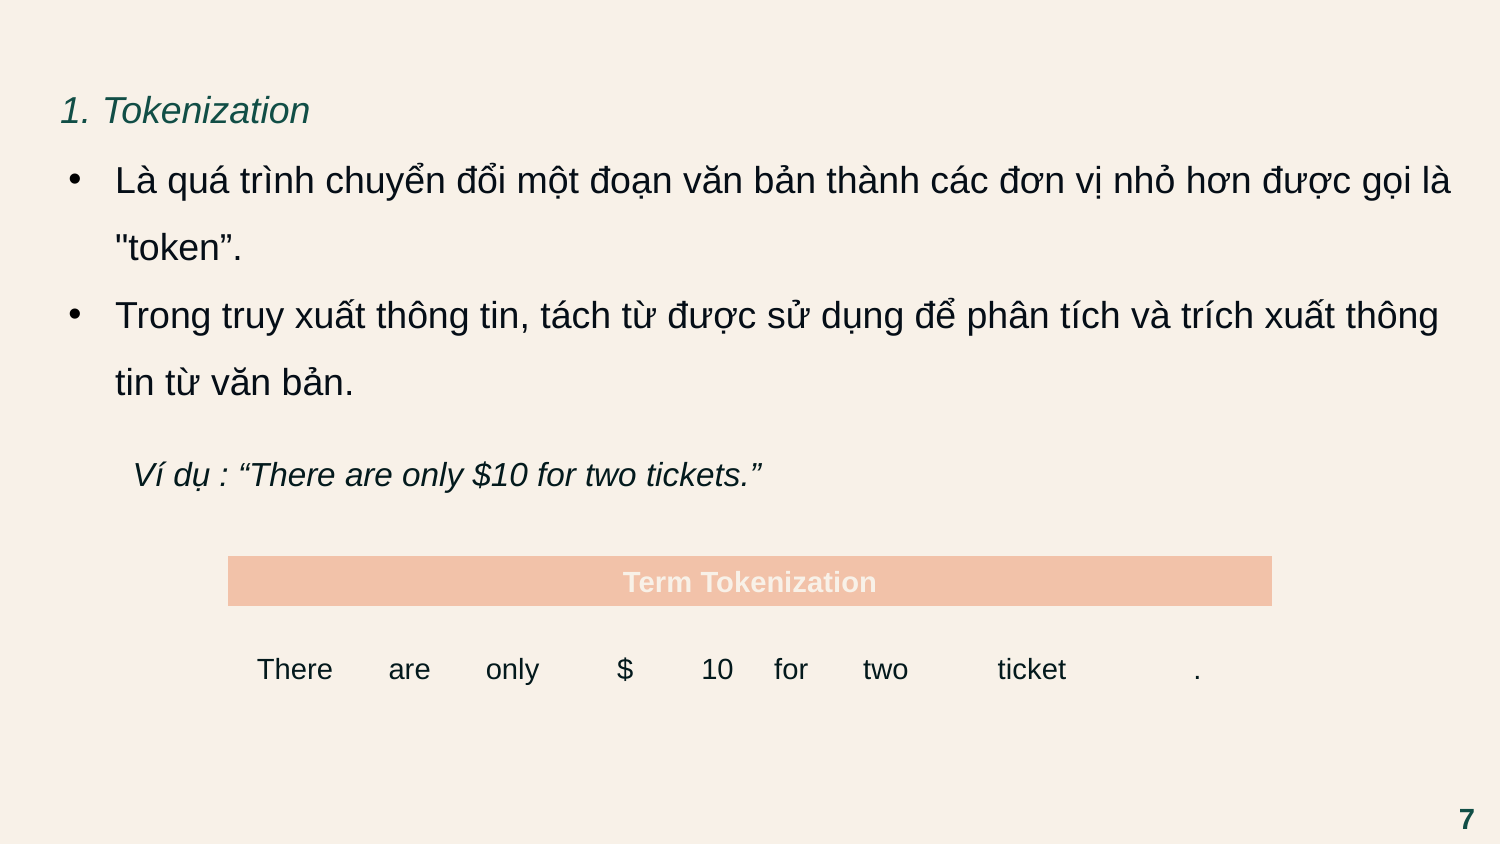

1. Tokenization
Là quá trình chuyển đổi một đoạn văn bản thành các đơn vị nhỏ hơn được gọi là "token”.
Trong truy xuất thông tin, tách từ được sử dụng để phân tích và trích xuất thông tin từ văn bản.
Ví dụ : “There are only $10 for two tickets.”
Term Tokenization
| There | are | only | $ | 10 | for | two | ticket | . |
| --- | --- | --- | --- | --- | --- | --- | --- | --- |
7